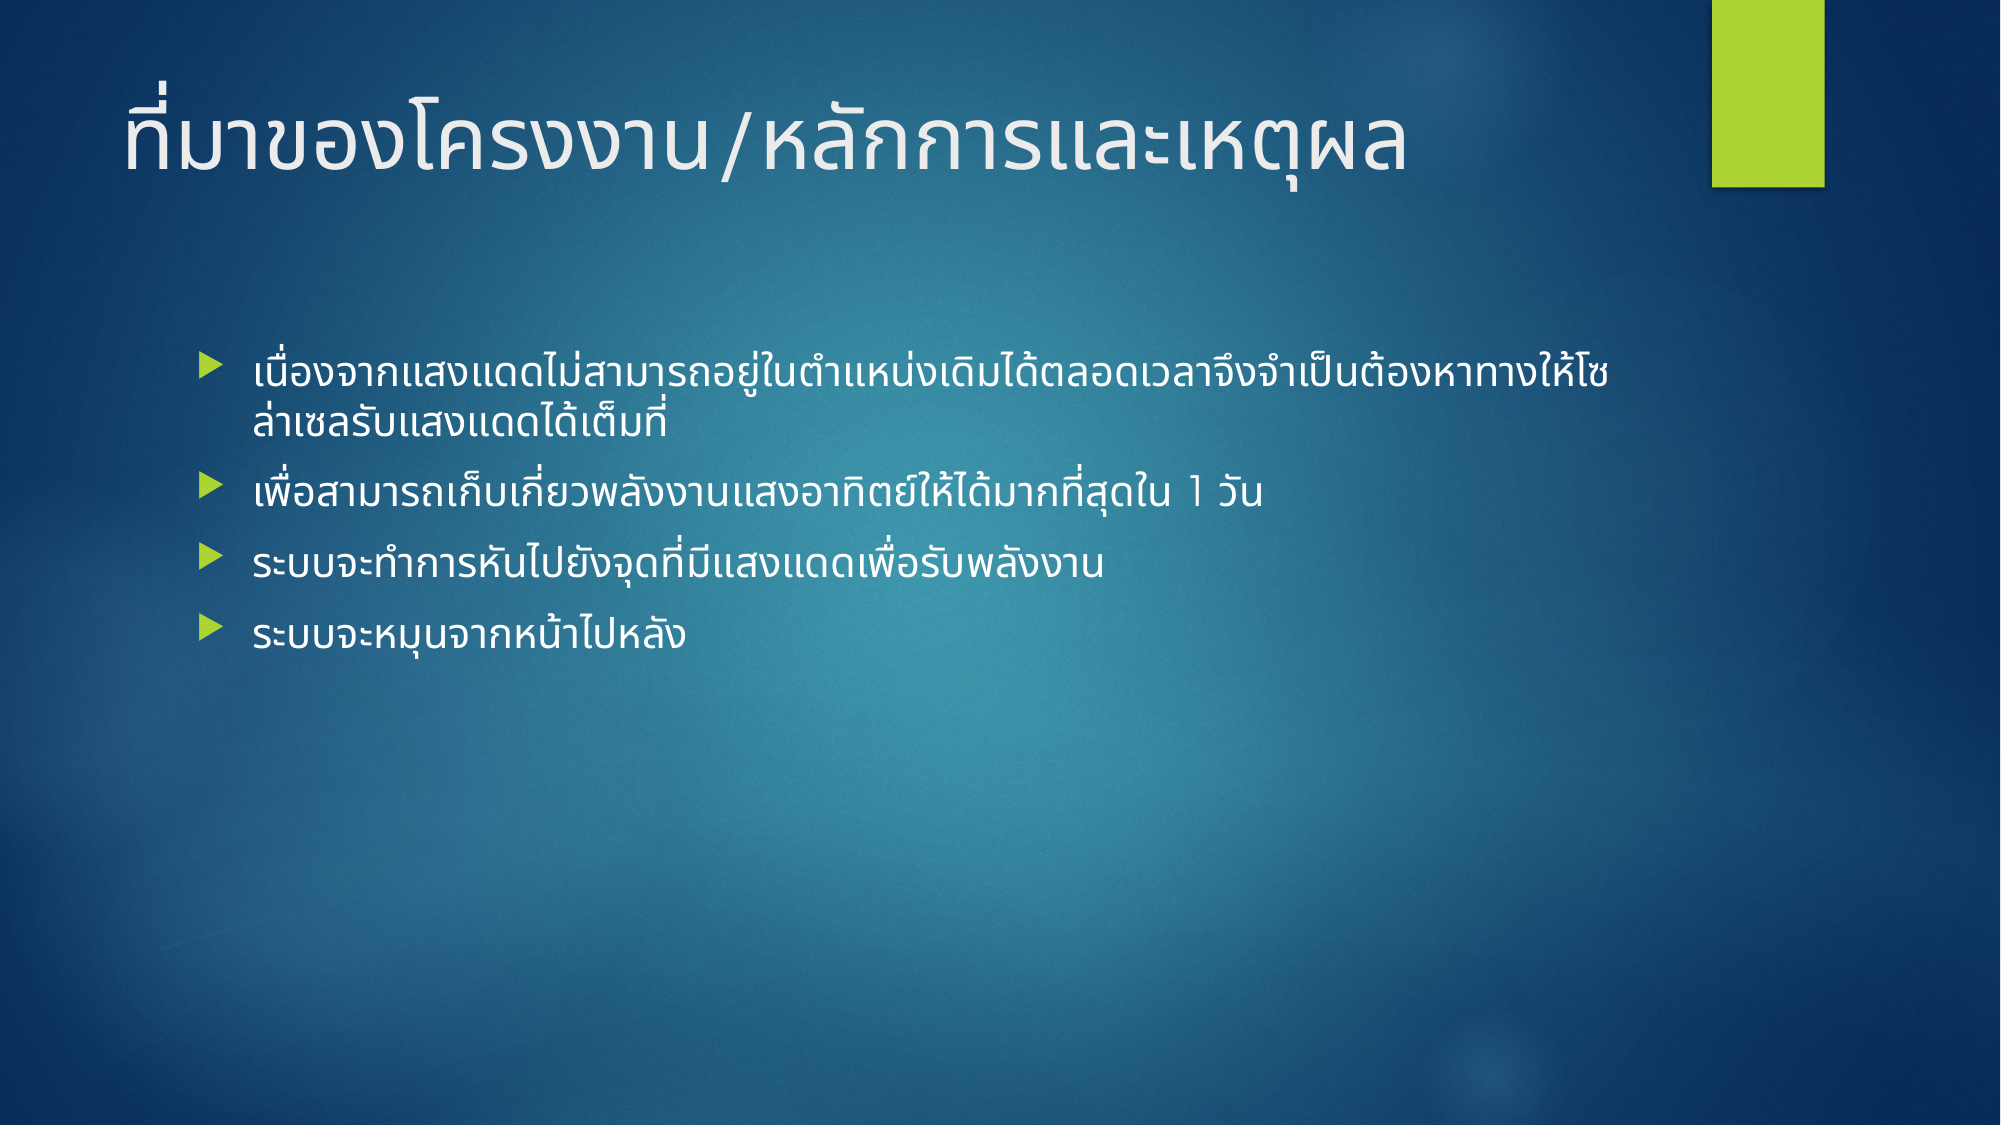

# ที่มาของโครงงาน/หลักการและเหตุผล
เนื่องจากแสงแดดไม่สามารถอยู่ในตำแหน่งเดิมได้ตลอดเวลาจึงจำเป็นต้องหาทางให้โซล่าเซลรับแสงแดดได้เต็มที่
เพื่อสามารถเก็บเกี่ยวพลังงานแสงอาทิตย์ให้ได้มากที่สุดใน 1 วัน
ระบบจะทำการหันไปยังจุดที่มีแสงแดดเพื่อรับพลังงาน
ระบบจะหมุนจากหน้าไปหลัง